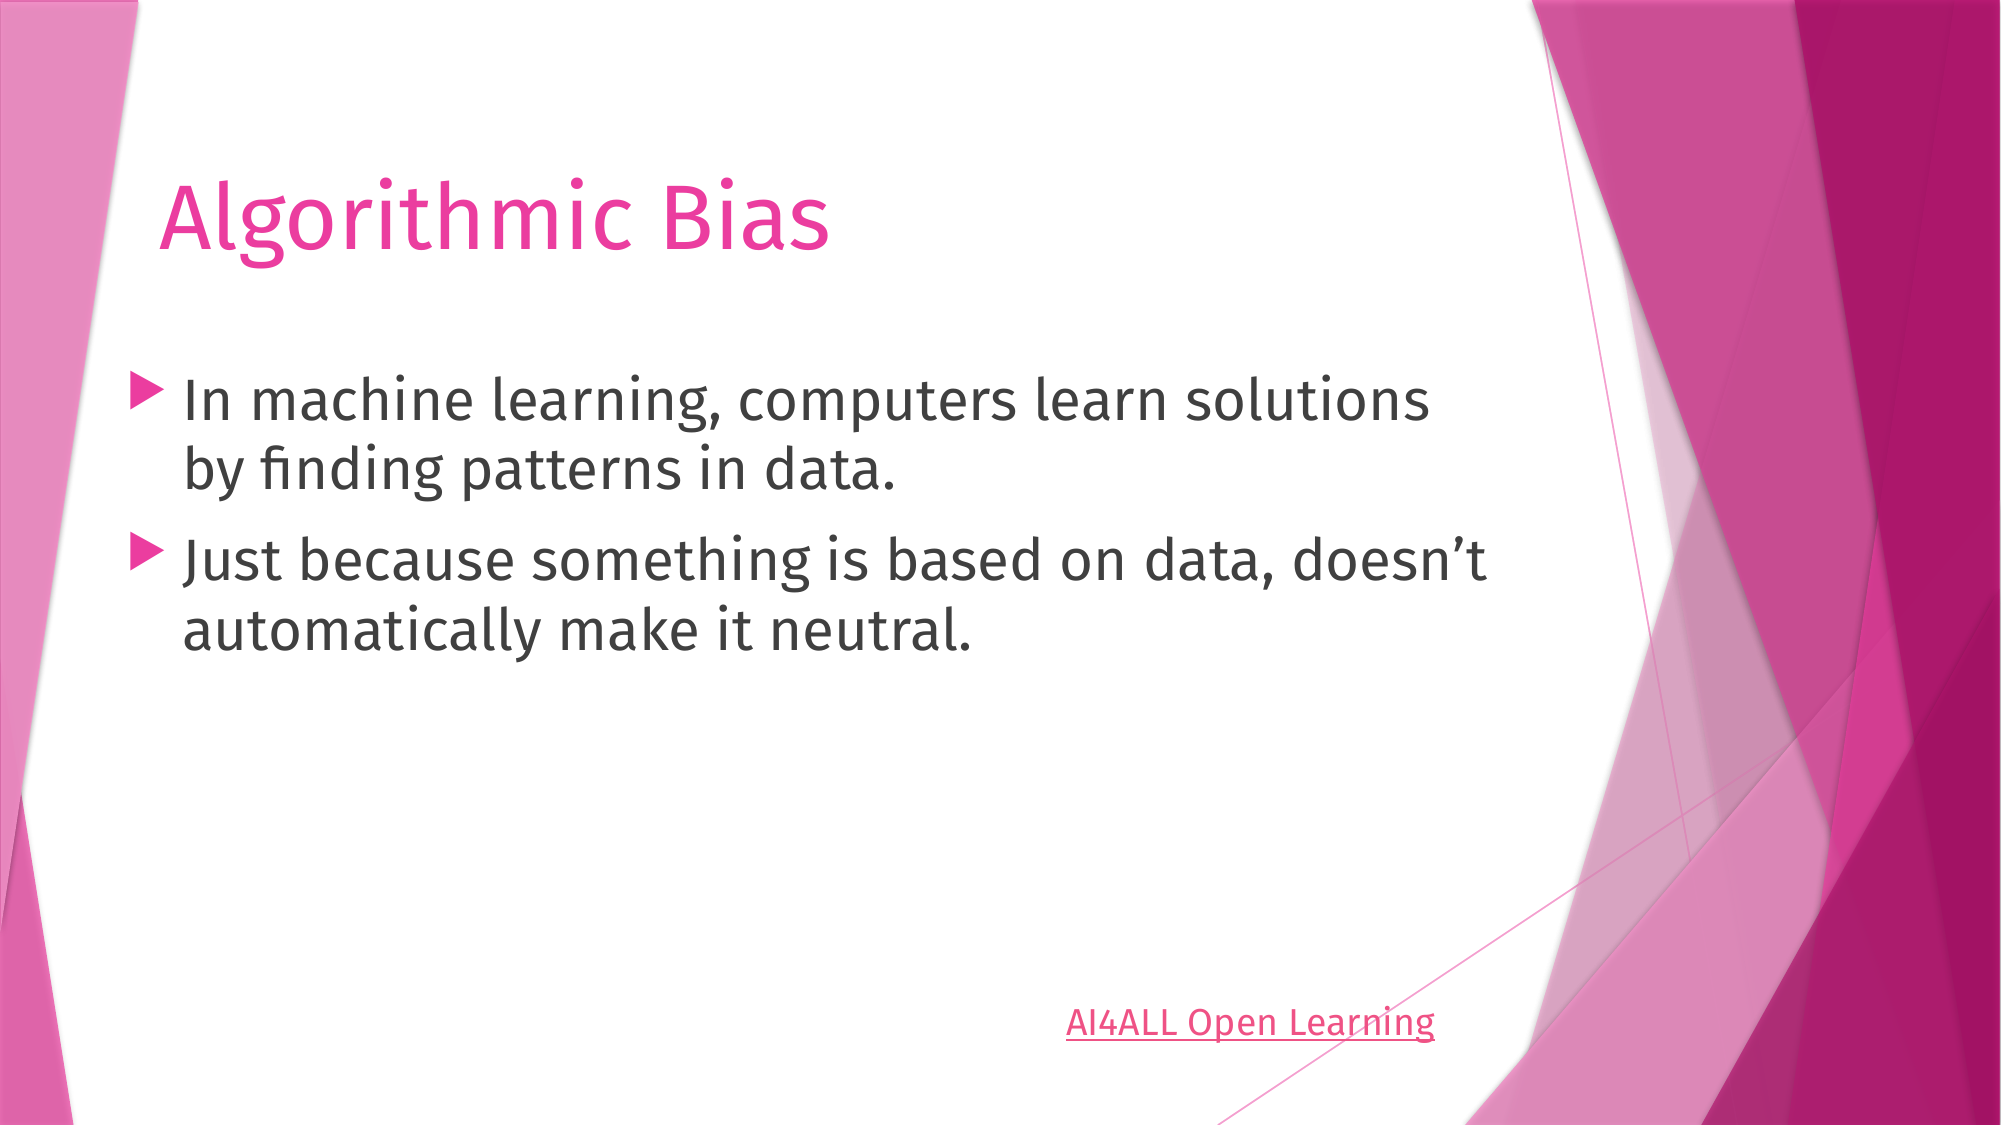

# Algorithmic Bias
In machine learning, computers learn solutions by finding patterns in data.
Just because something is based on data, doesn’t automatically make it neutral.
AI4ALL Open Learning